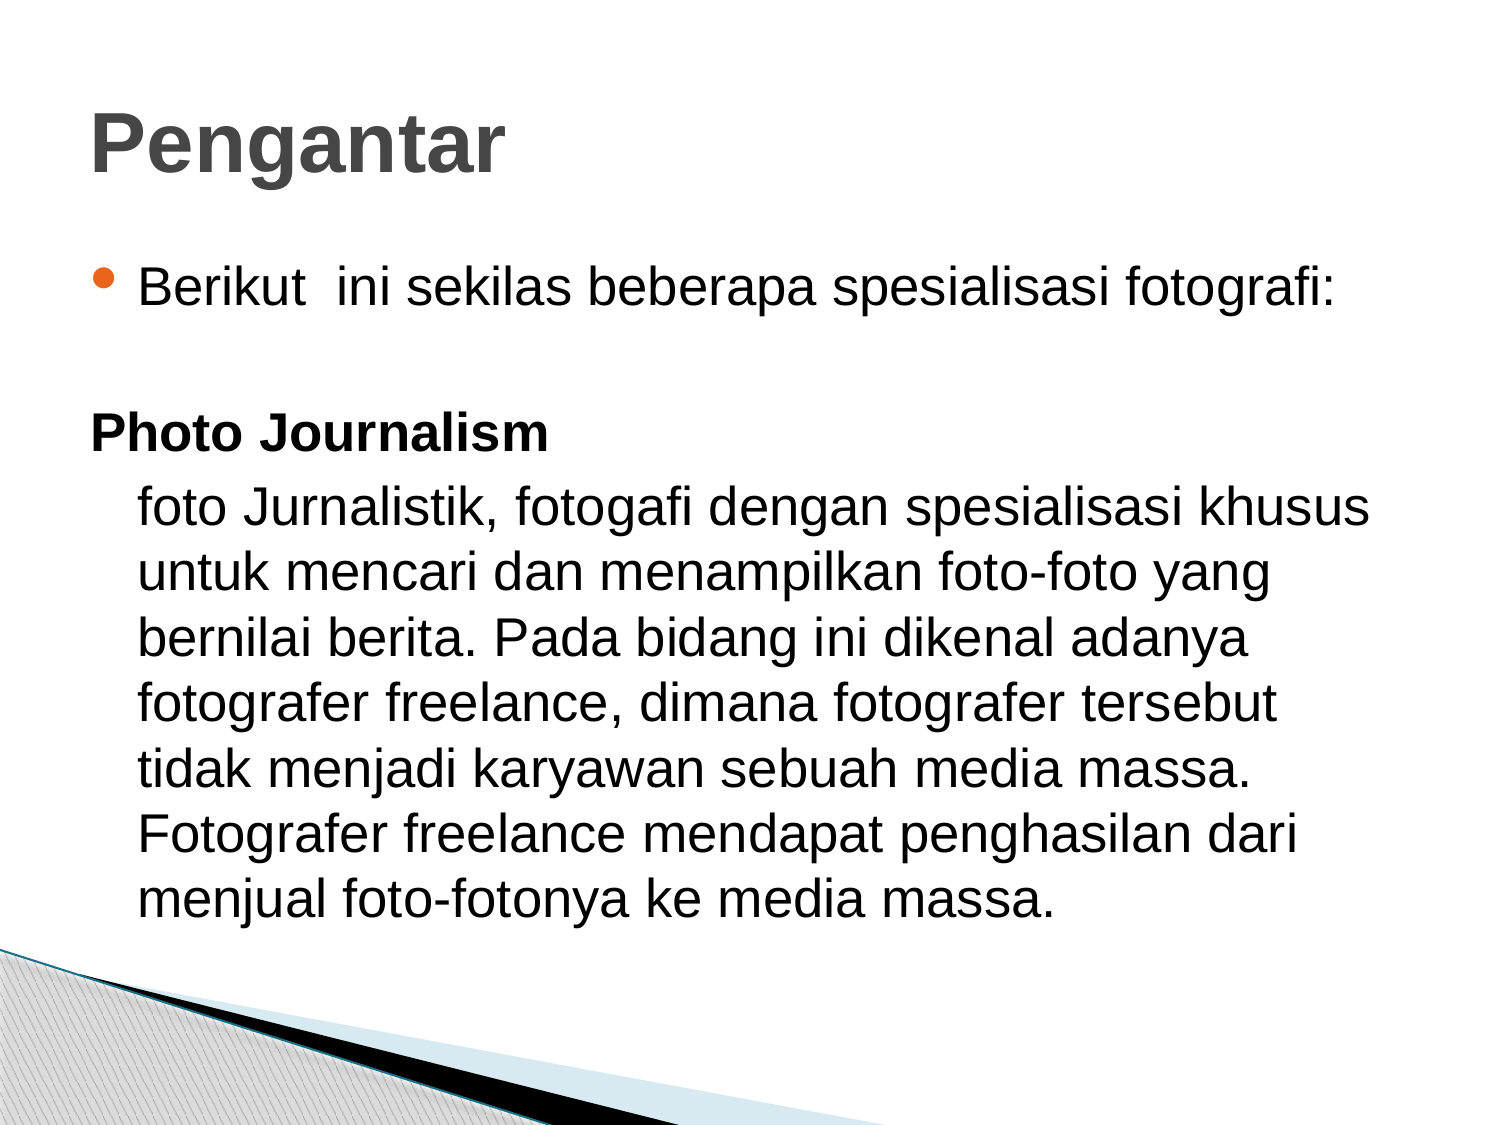

# Pengantar
Berikut  ini sekilas beberapa spesialisasi fotografi:

Photo Journalism
	foto Jurnalistik, fotogafi dengan spesialisasi khusus untuk mencari dan menampilkan foto-foto yang bernilai berita. Pada bidang ini dikenal adanya fotografer freelance, dimana fotografer tersebut tidak menjadi karyawan sebuah media massa. Fotografer freelance mendapat penghasilan dari menjual foto-fotonya ke media massa.